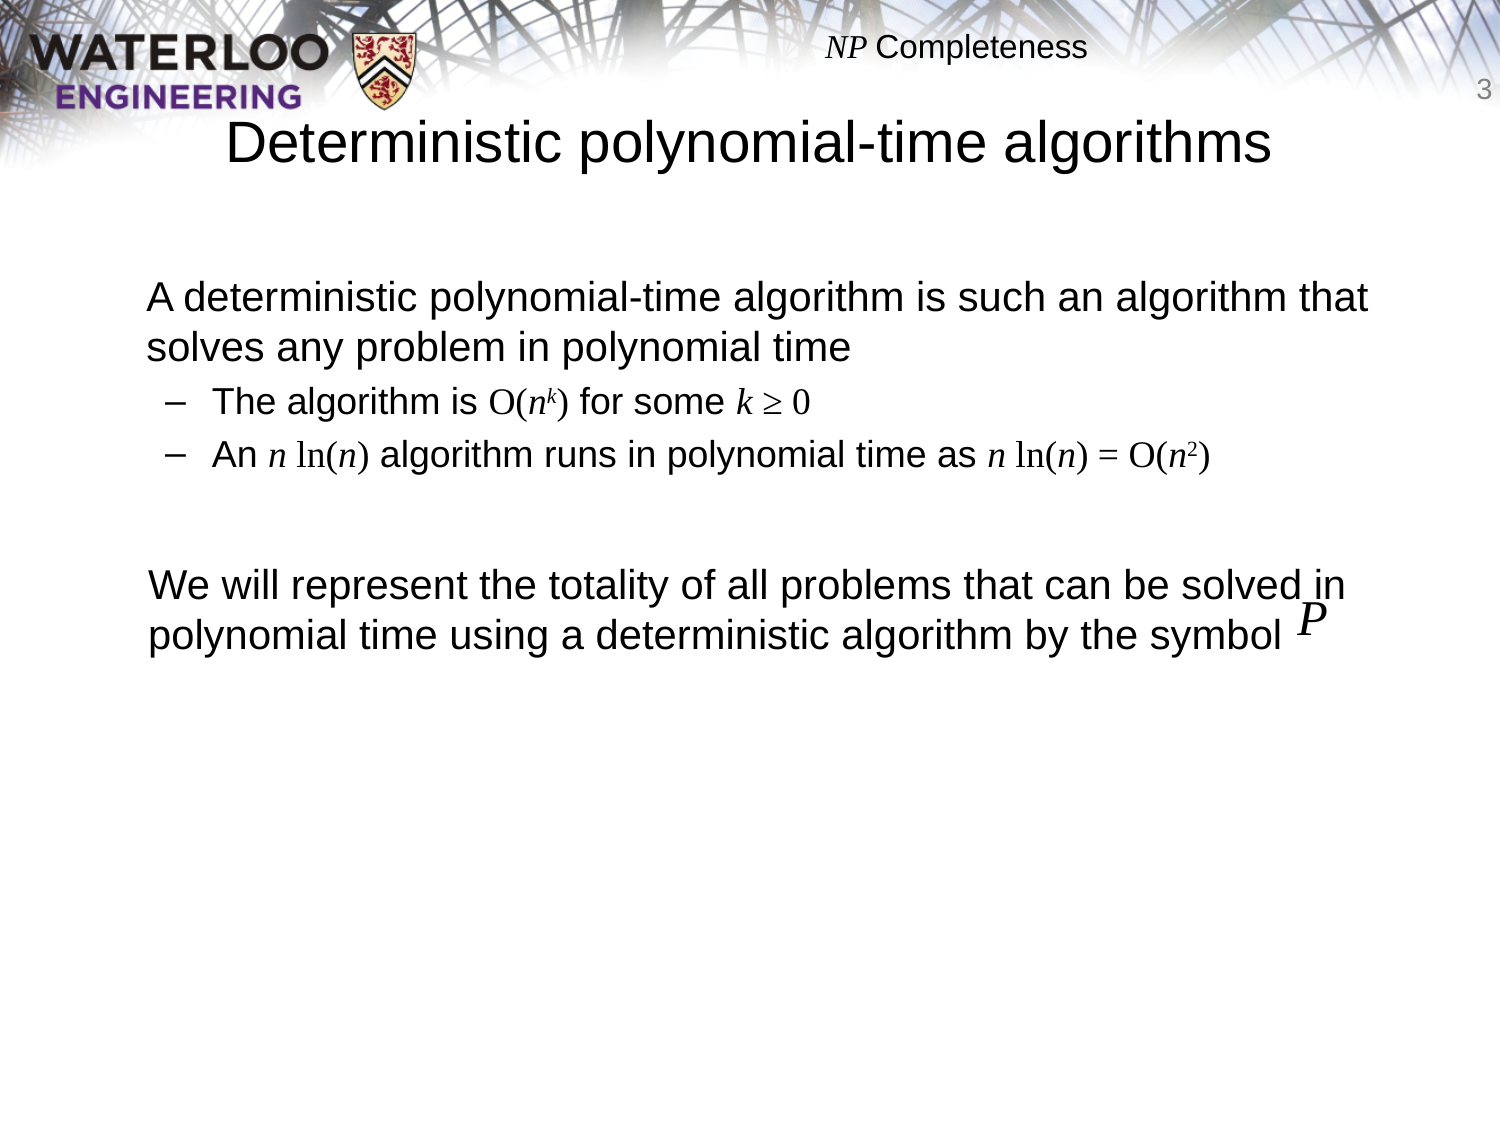

# Deterministic polynomial-time algorithms
	A deterministic polynomial-time algorithm is such an algorithm that solves any problem in polynomial time
The algorithm is O(nk) for some k ≥ 0
An n ln(n) algorithm runs in polynomial time as n ln(n) = O(n2)

	We will represent the totality of all problems that can be solved in polynomial time using a deterministic algorithm by the symbol

P